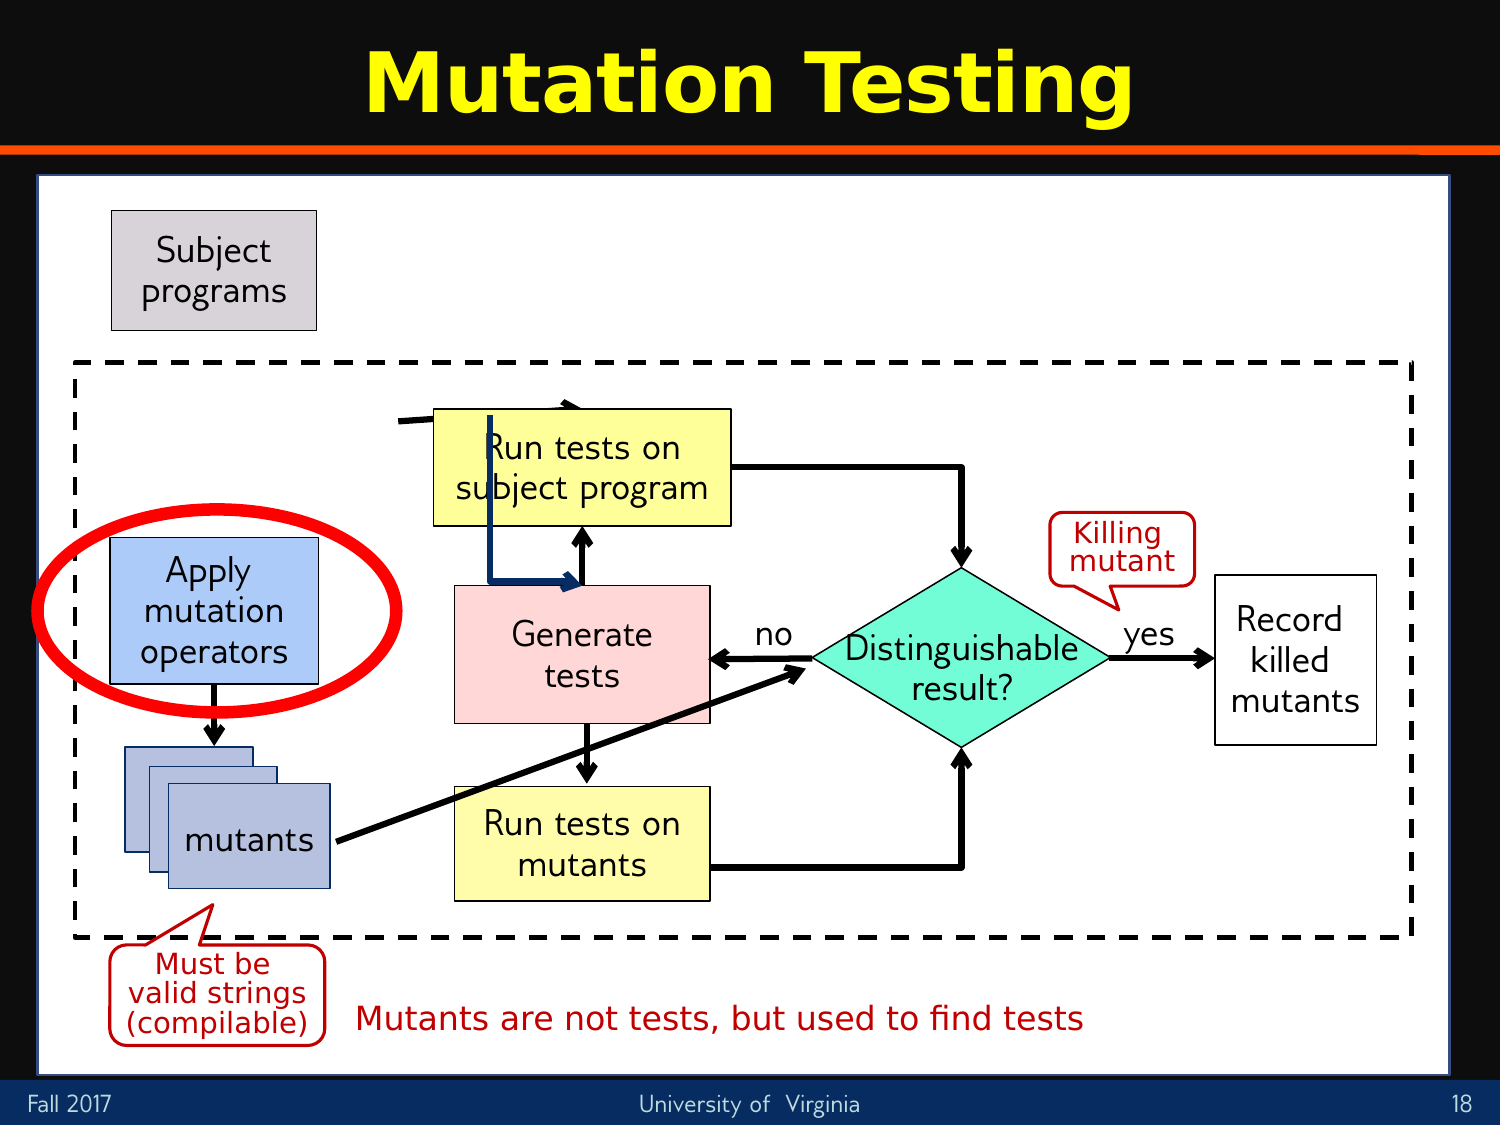

# Mutation Testing

Subject programs

Run tests on subject program

Killing
mutant
Apply
mutation operators

Distinguishable result?
no
yes
Record
killed
mutants
Generate tests

mutants
Run tests on mutants
Must be
valid strings
(compilable)
Mutants are not tests, but used to find tests